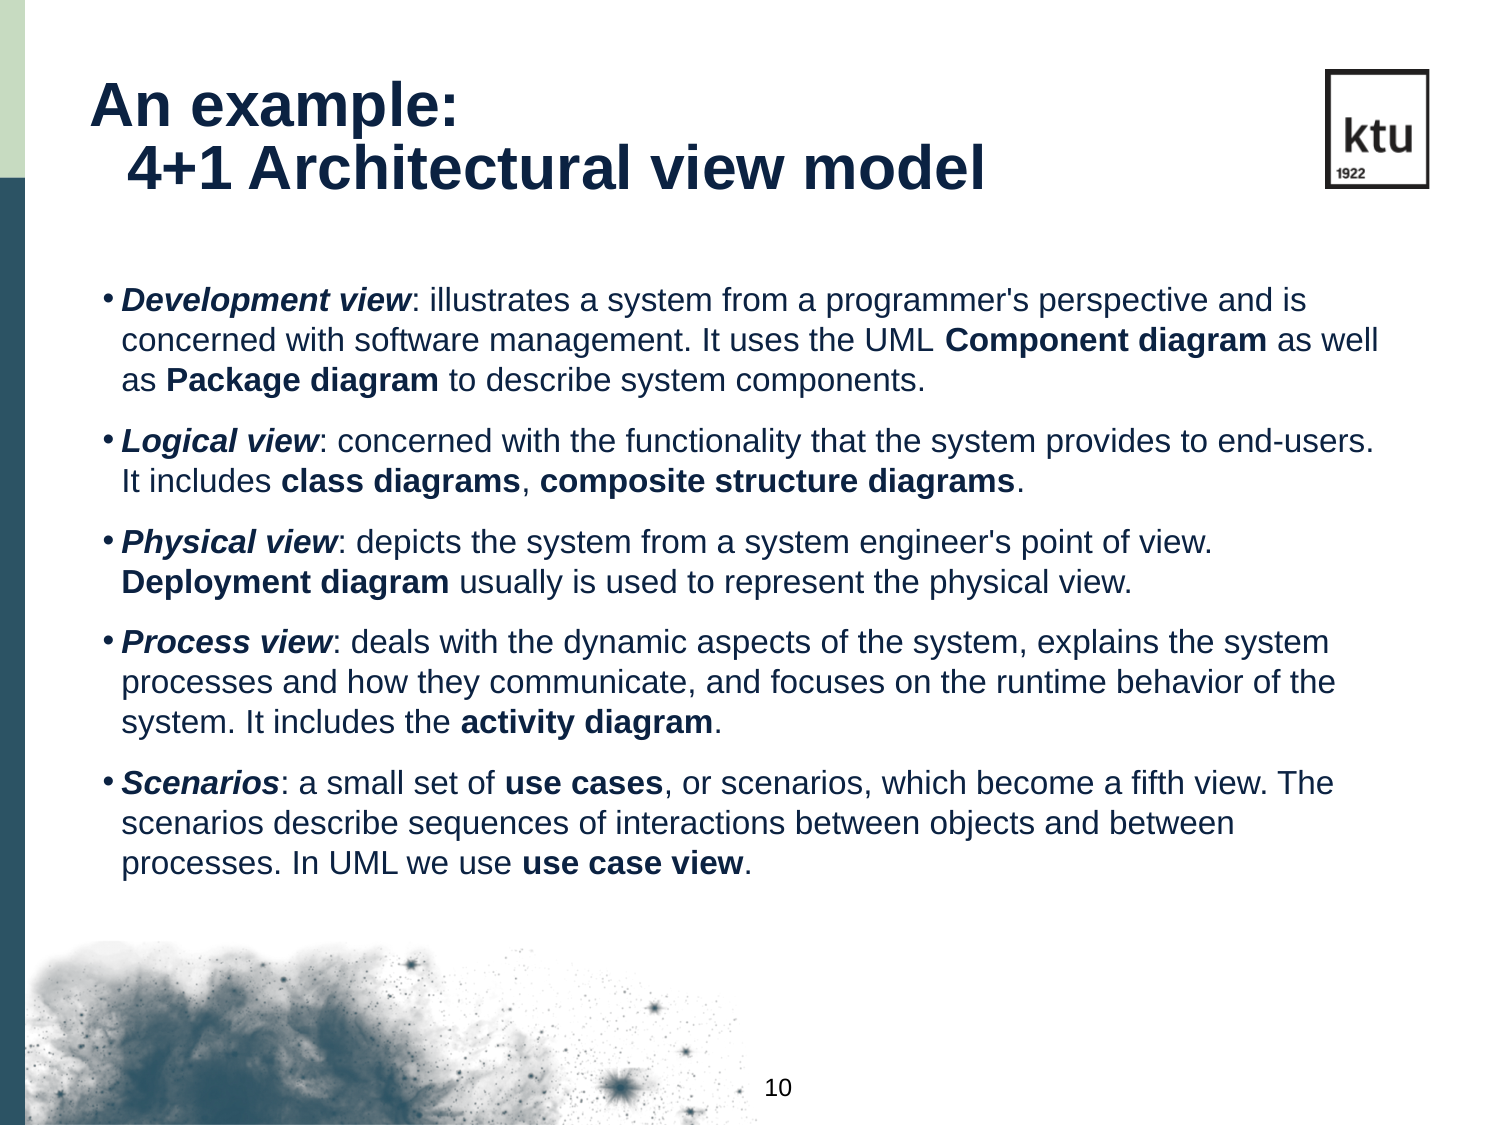

An example:
4+1 Architectural view model
Development view: illustrates a system from a programmer's perspective and is concerned with software management. It uses the UML Component diagram as well as Package diagram to describe system components.
Logical view: concerned with the functionality that the system provides to end-users. It includes class diagrams, composite structure diagrams.
Physical view: depicts the system from a system engineer's point of view. Deployment diagram usually is used to represent the physical view.
Process view: deals with the dynamic aspects of the system, explains the system processes and how they communicate, and focuses on the runtime behavior of the system. It includes the activity diagram.
Scenarios: a small set of use cases, or scenarios, which become a fifth view. The scenarios describe sequences of interactions between objects and between processes. In UML we use use case view.